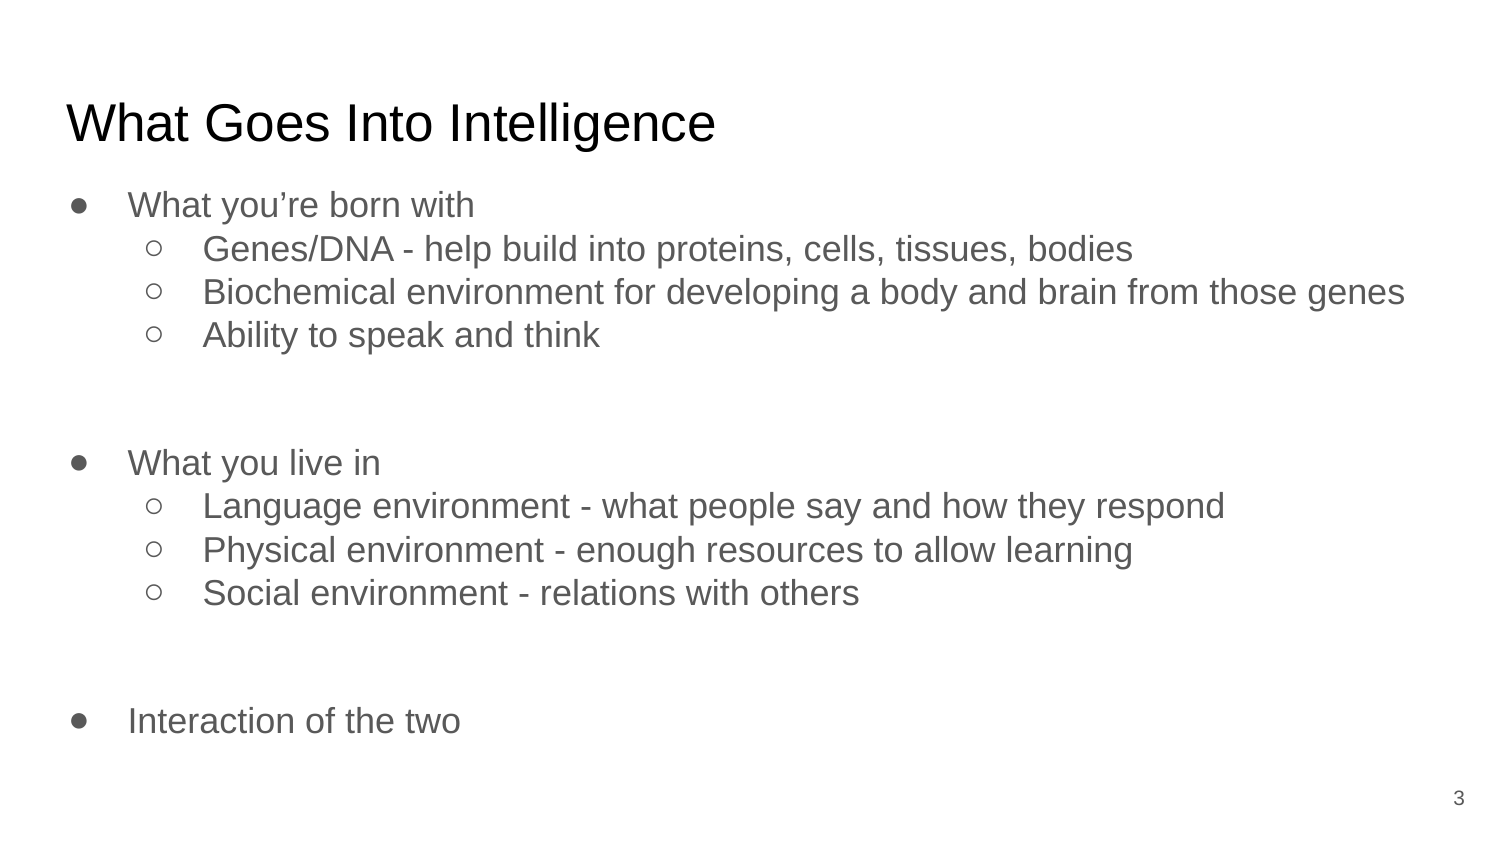

# What Goes Into Intelligence
What you’re born with
Genes/DNA - help build into proteins, cells, tissues, bodies
Biochemical environment for developing a body and brain from those genes
Ability to speak and think

What you live in
Language environment - what people say and how they respond
Physical environment - enough resources to allow learning
Social environment - relations with others

Interaction of the two
3